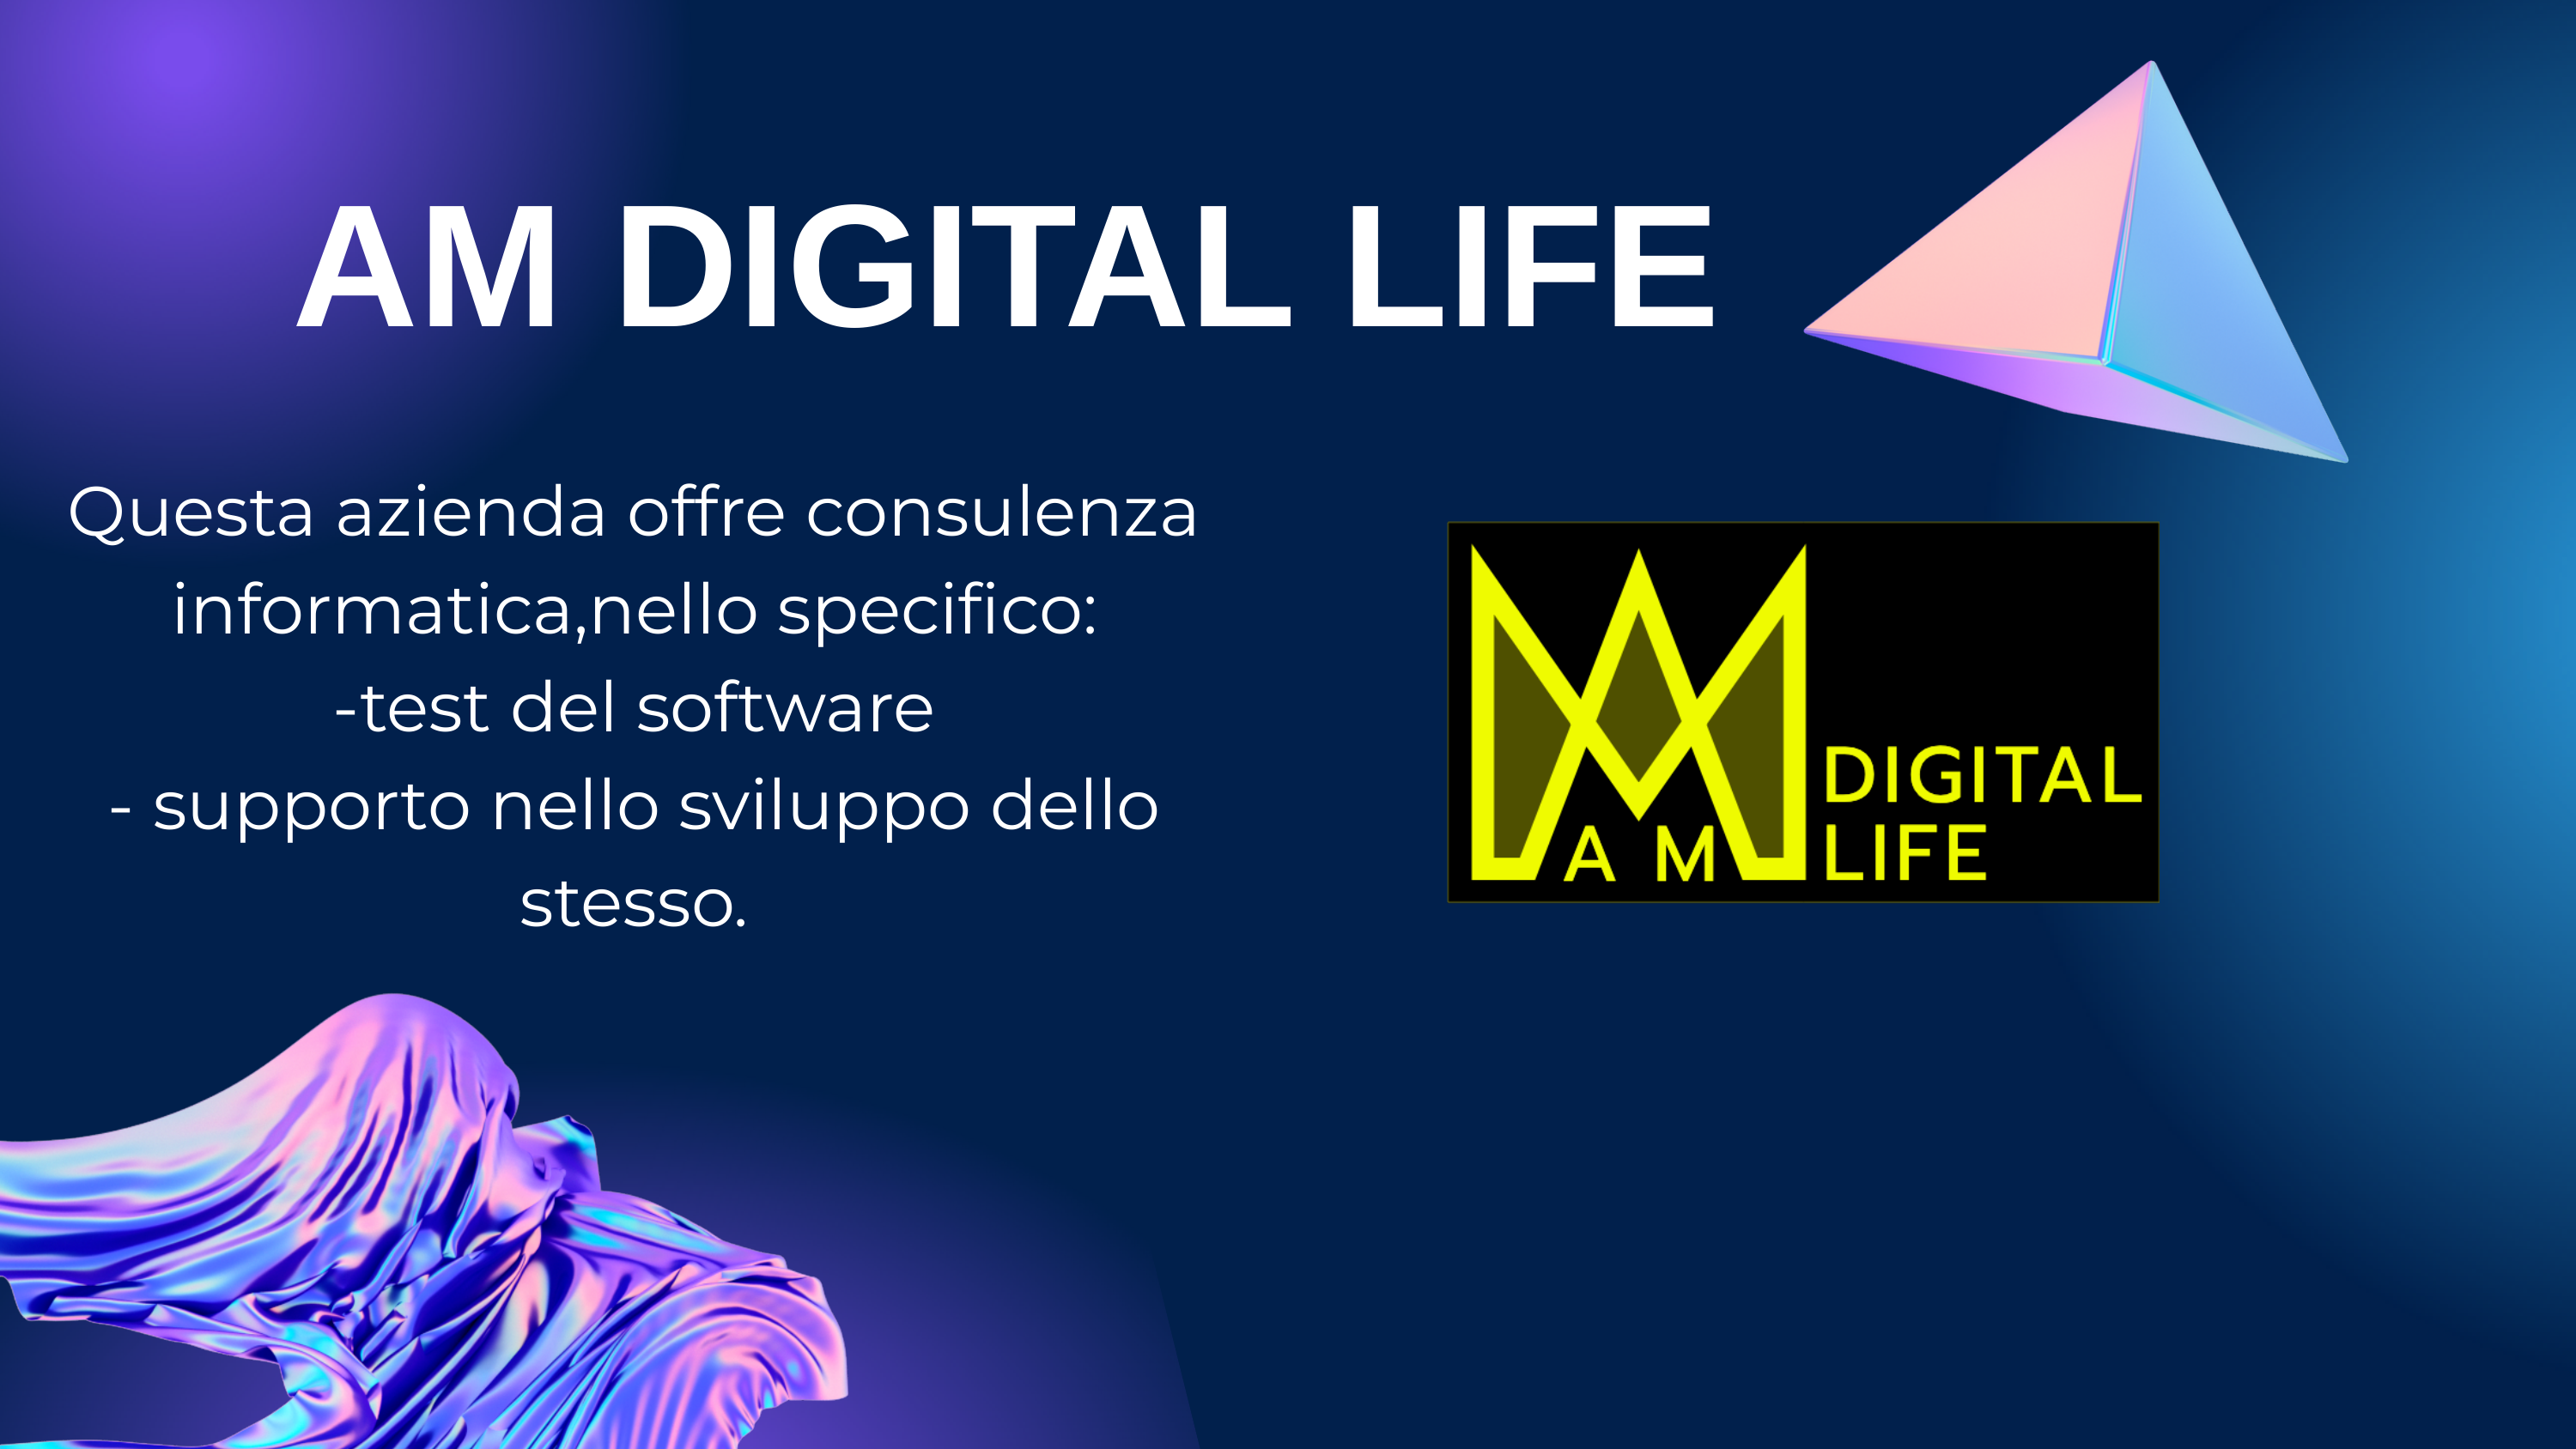

AM DIGITAL LIFE

Questa azienda offre consulenza informatica,nello specifico:
-test del software
- supporto nello sviluppo dello stesso.